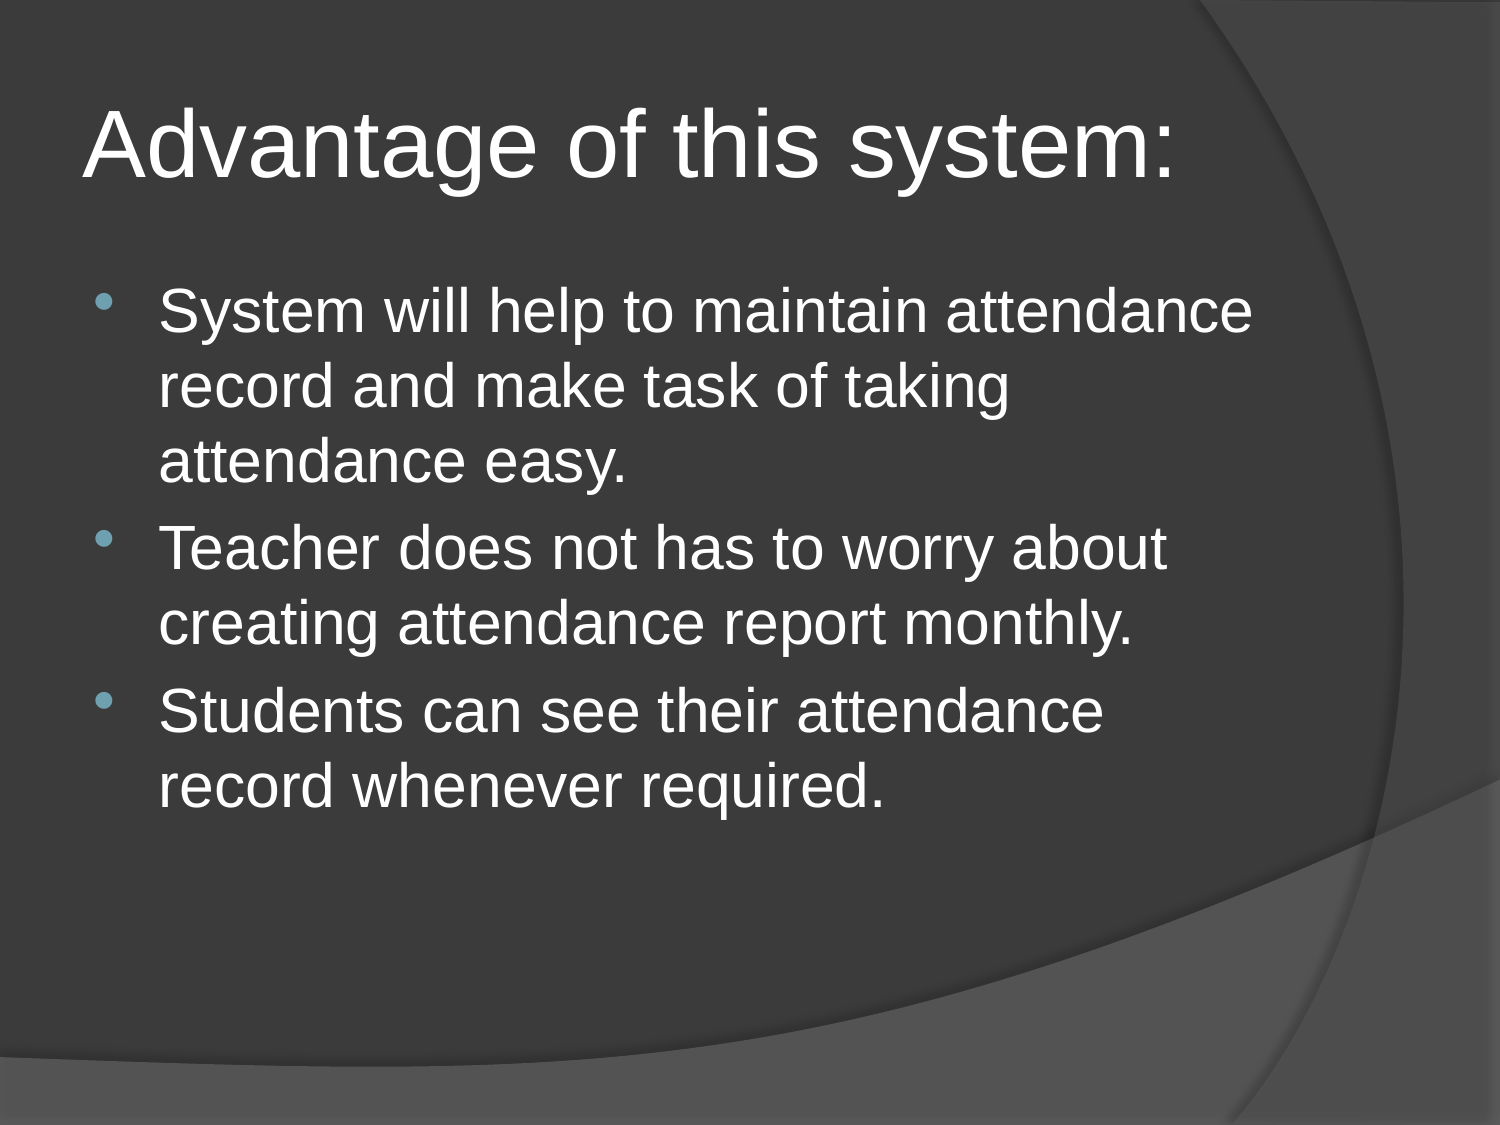

# Advantage of this system:
System will help to maintain attendance record and make task of taking attendance easy.
Teacher does not has to worry about creating attendance report monthly.
Students can see their attendance record whenever required.